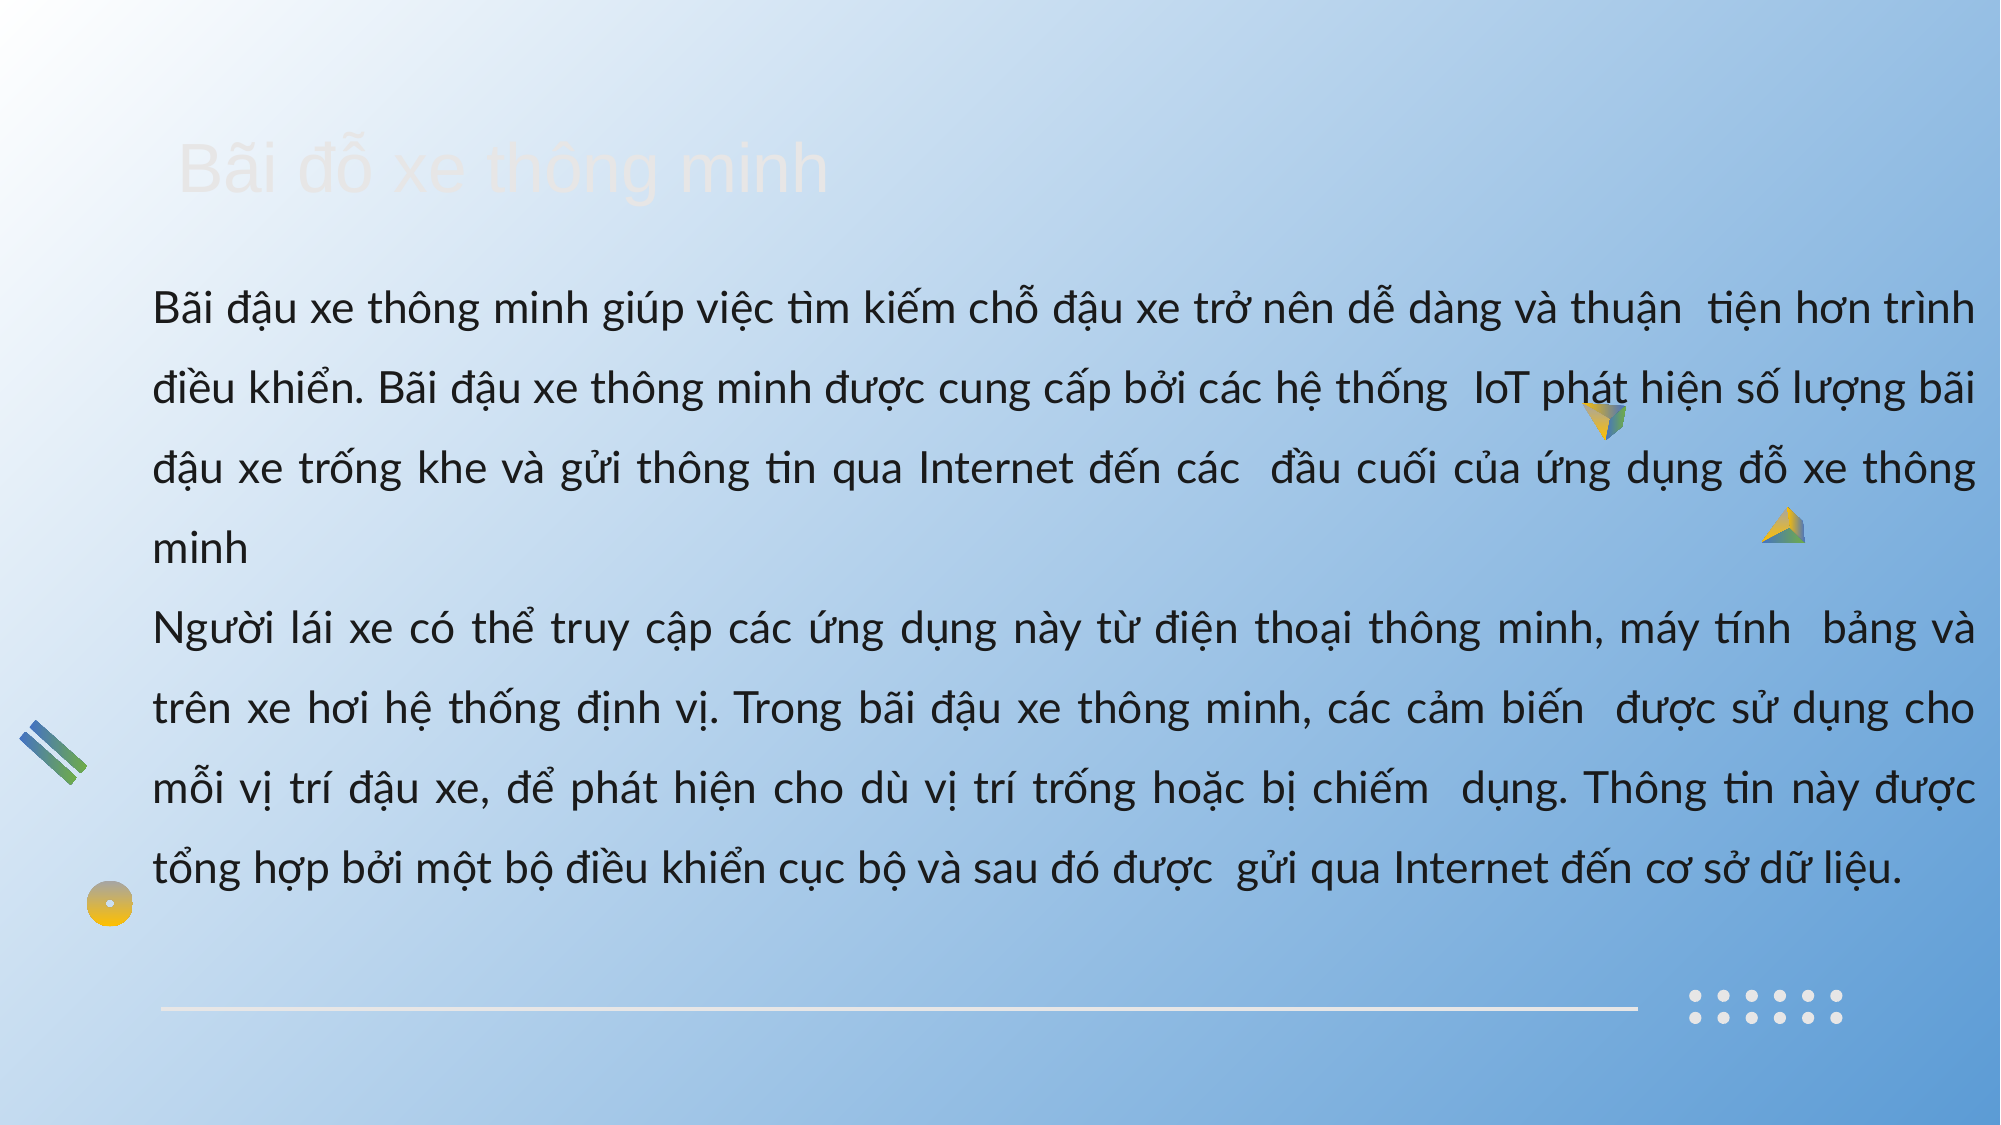

# Bãi đỗ xe thông minh
Bãi đậu xe thông minh giúp việc tìm kiếm chỗ đậu xe trở nên dễ dàng và thuận  tiện hơn trình điều khiển. Bãi đậu xe thông minh được cung cấp bởi các hệ thống  IoT phát hiện số lượng bãi đậu xe trống khe và gửi thông tin qua Internet đến các  đầu cuối của ứng dụng đỗ xe thông minh
Người lái xe có thể truy cập các ứng dụng này từ điện thoại thông minh, máy tính  bảng và trên xe hơi hệ thống định vị. Trong bãi đậu xe thông minh, các cảm biến  được sử dụng cho mỗi vị trí đậu xe, để phát hiện cho dù vị trí trống hoặc bị chiếm  dụng. Thông tin này được tổng hợp bởi một bộ điều khiển cục bộ và sau đó được  gửi qua Internet đến cơ sở dữ liệu.